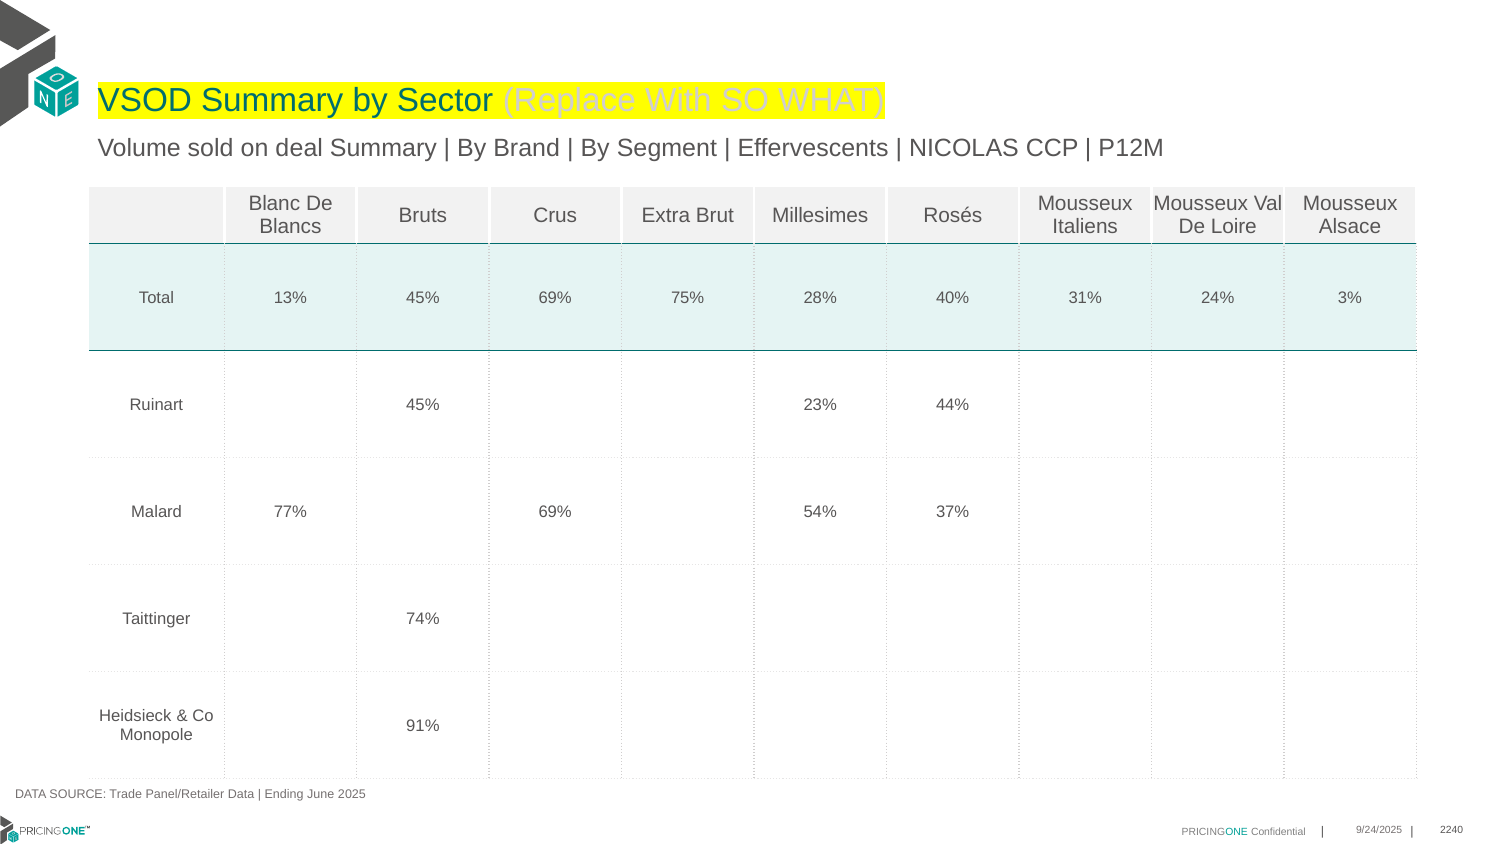

# VSOD Summary by Sector (Replace With SO WHAT)
Volume sold on deal Summary | By Brand | By Segment | Effervescents | NICOLAS CCP | P12M
|  | Blanc De Blancs | Bruts | Crus | Extra Brut | Millesimes | Rosés | Mousseux Italiens | Mousseux Val De Loire | Mousseux Alsace |
| --- | --- | --- | --- | --- | --- | --- | --- | --- | --- |
| Total | 13% | 45% | 69% | 75% | 28% | 40% | 31% | 24% | 3% |
| Ruinart |  | 45% |  |  | 23% | 44% |  |  |  |
| Malard | 77% |  | 69% |  | 54% | 37% |  |  |  |
| Taittinger |  | 74% |  |  |  |  |  |  |  |
| Heidsieck & Co Monopole |  | 91% |  |  |  |  |  |  |  |
DATA SOURCE: Trade Panel/Retailer Data | Ending June 2025

9/24/2025
2240